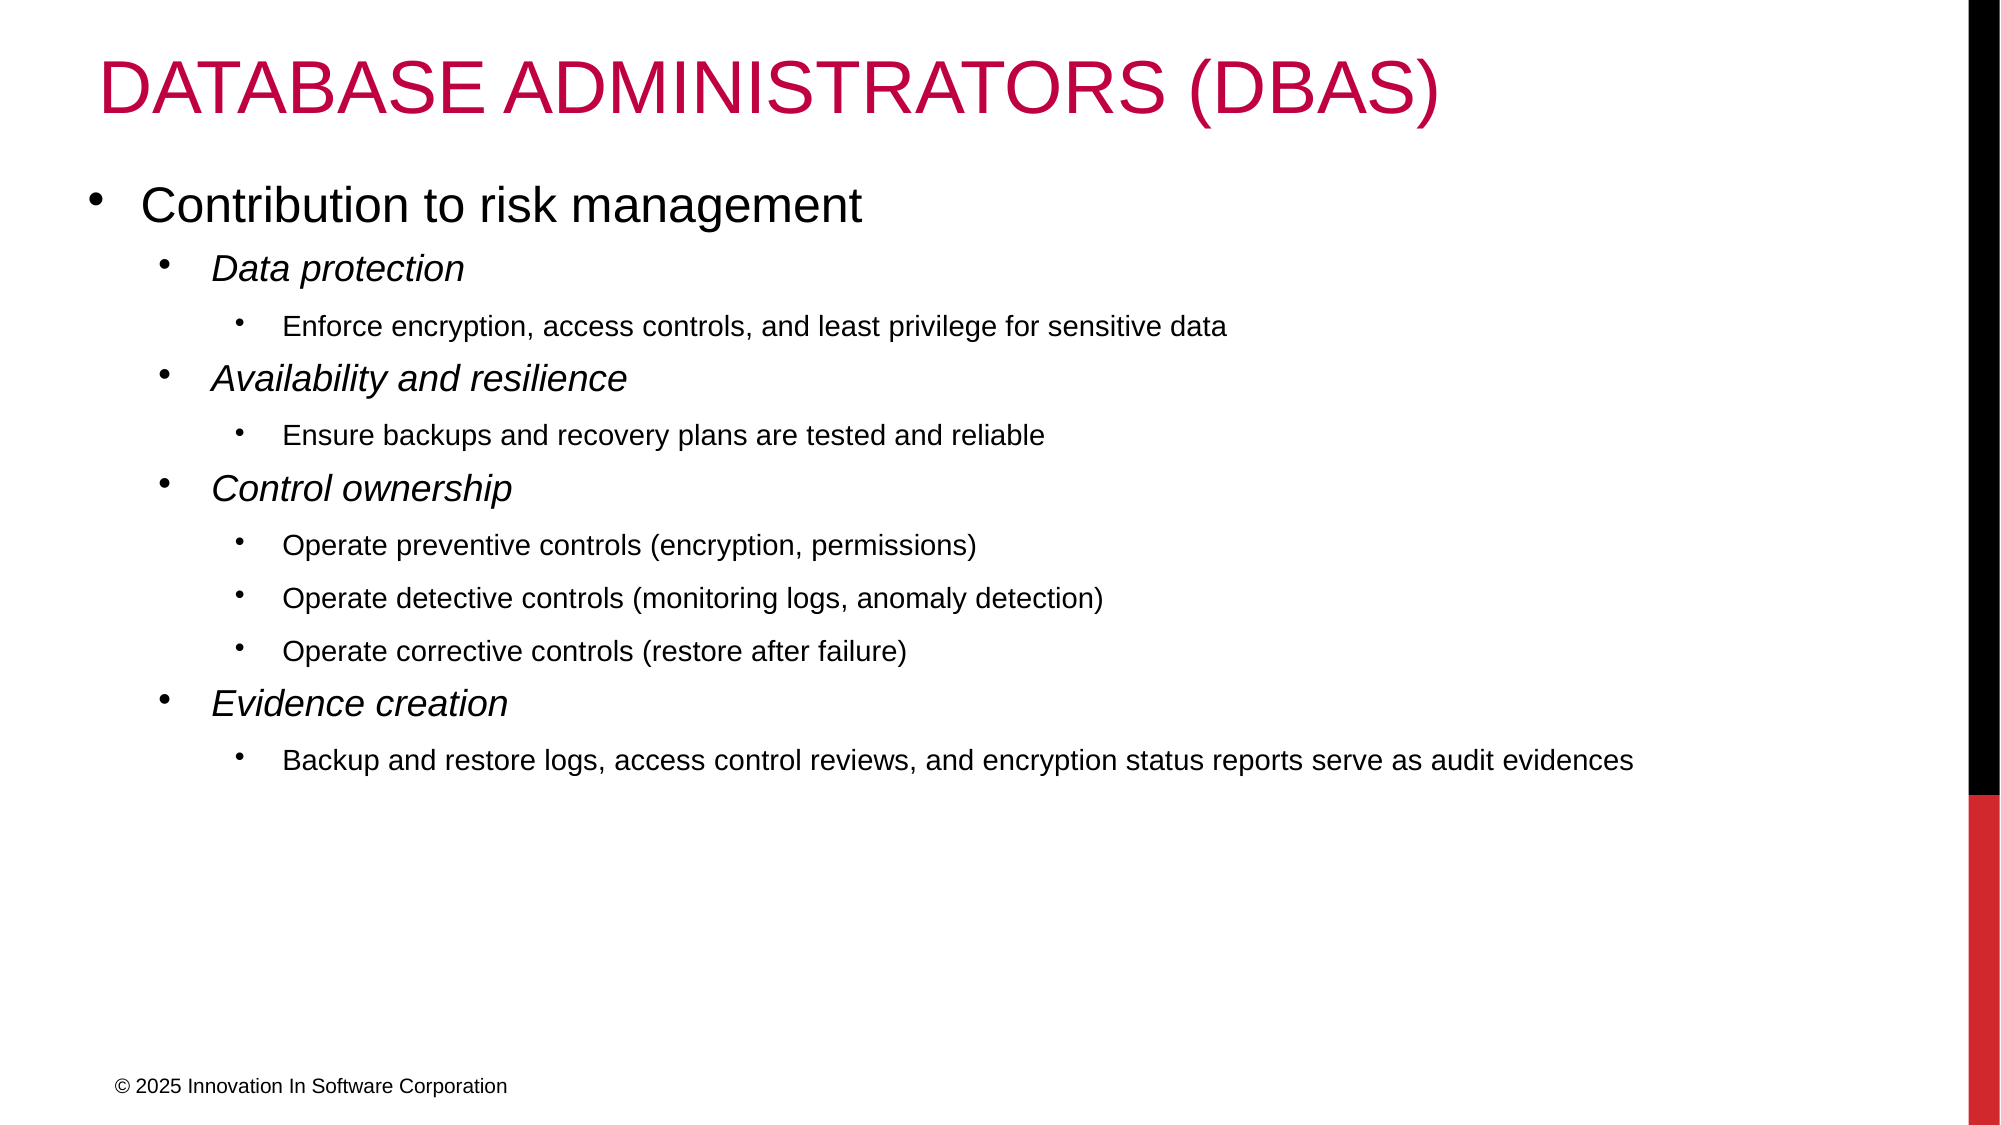

# Database Administrators (DBAs)
Contribution to risk management
Data protection
Enforce encryption, access controls, and least privilege for sensitive data
Availability and resilience
Ensure backups and recovery plans are tested and reliable
Control ownership
Operate preventive controls (encryption, permissions)
Operate detective controls (monitoring logs, anomaly detection)
Operate corrective controls (restore after failure)
Evidence creation
Backup and restore logs, access control reviews, and encryption status reports serve as audit evidences
© 2025 Innovation In Software Corporation